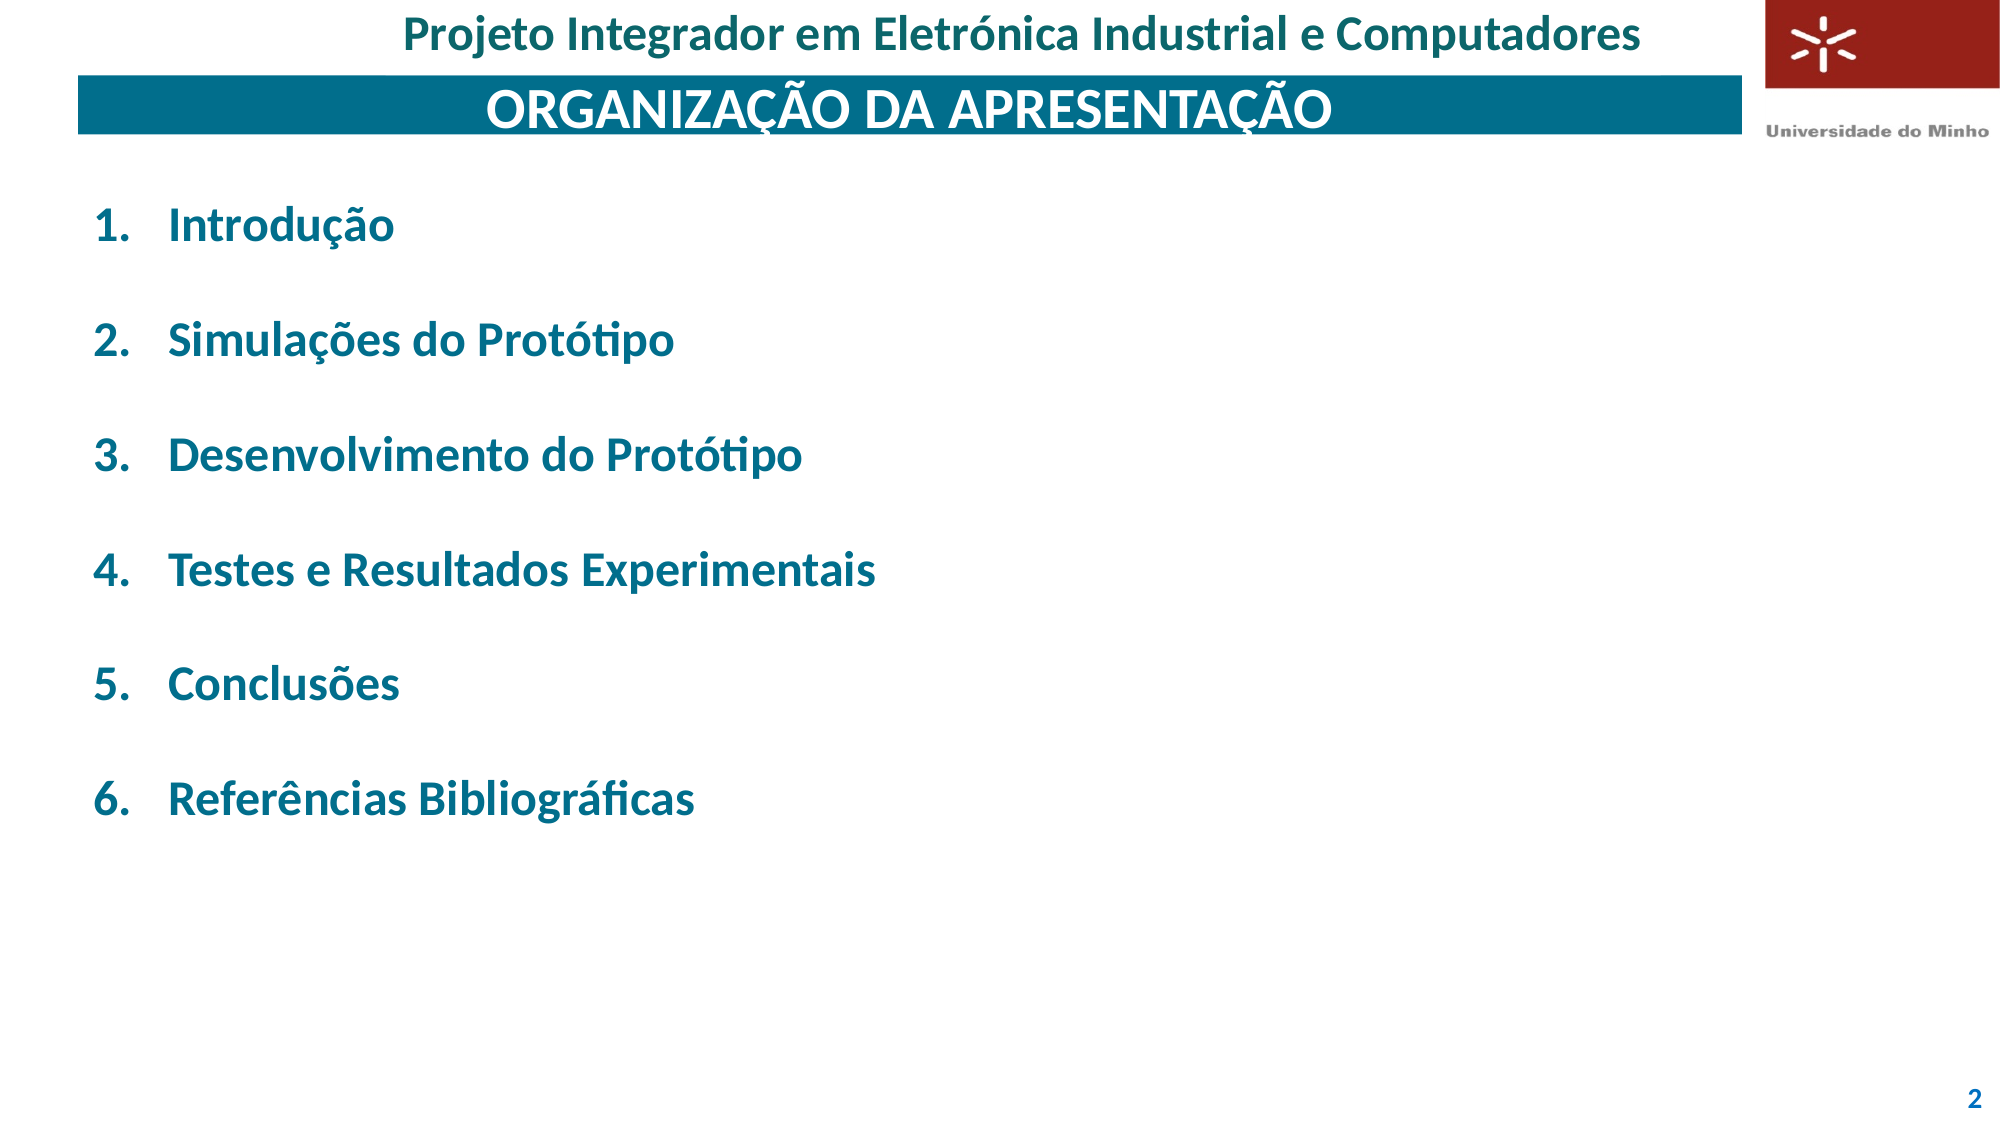

Projeto Integrador em Eletrónica Industrial e Computadores
# Organização DA APRESENTAÇÃO
Introdução
Simulações do Protótipo
Desenvolvimento do Protótipo
Testes e Resultados Experimentais
Conclusões
Referências Bibliográficas